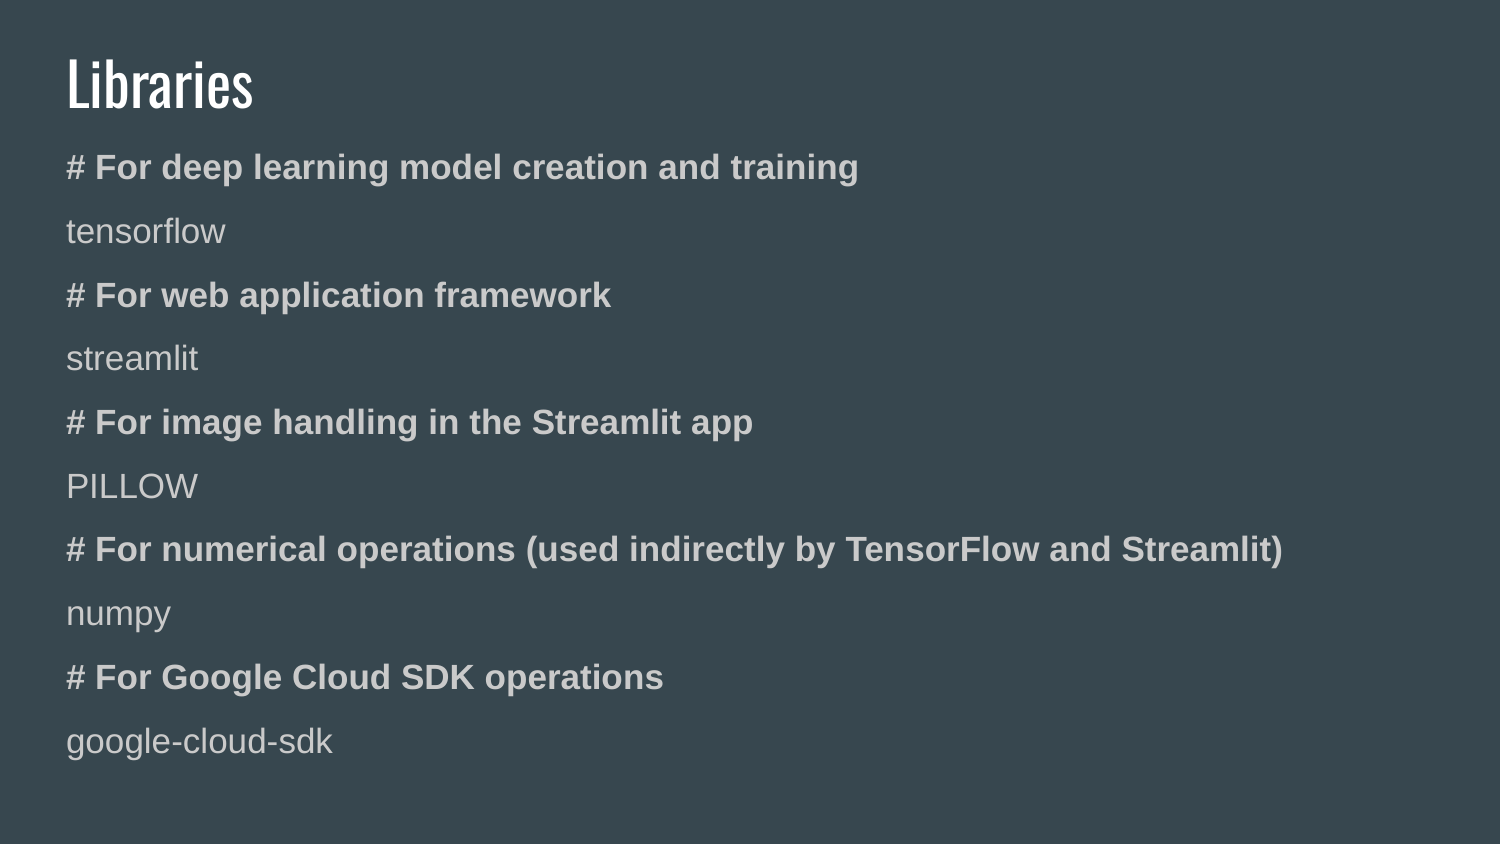

# Libraries
# For deep learning model creation and training
tensorflow
# For web application framework
streamlit
# For image handling in the Streamlit app
PILLOW
# For numerical operations (used indirectly by TensorFlow and Streamlit)
numpy
# For Google Cloud SDK operations
google-cloud-sdk